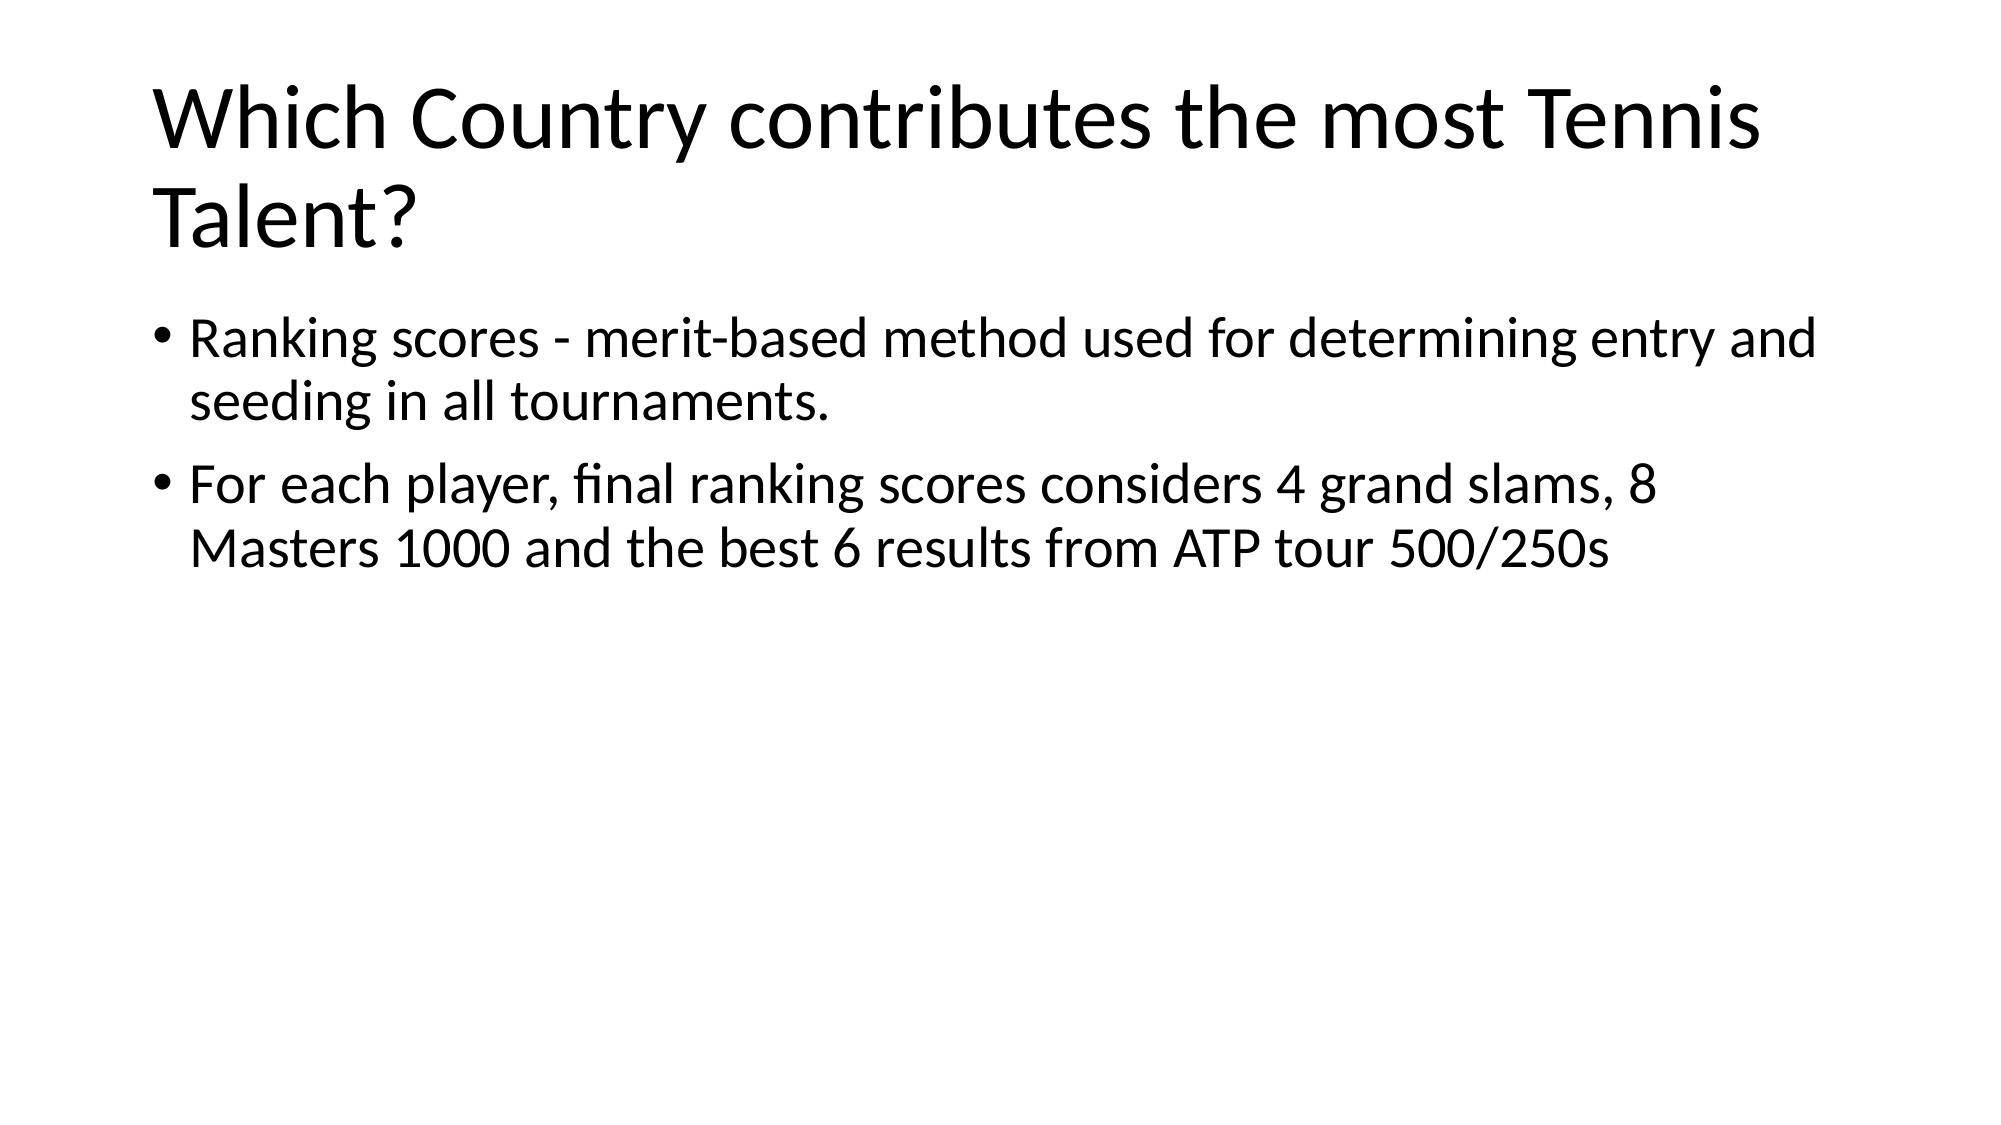

# Which Country contributes the most Tennis Talent?
Ranking scores - merit-based method used for determining entry and seeding in all tournaments.
For each player, final ranking scores considers 4 grand slams, 8 Masters 1000 and the best 6 results from ATP tour 500/250s